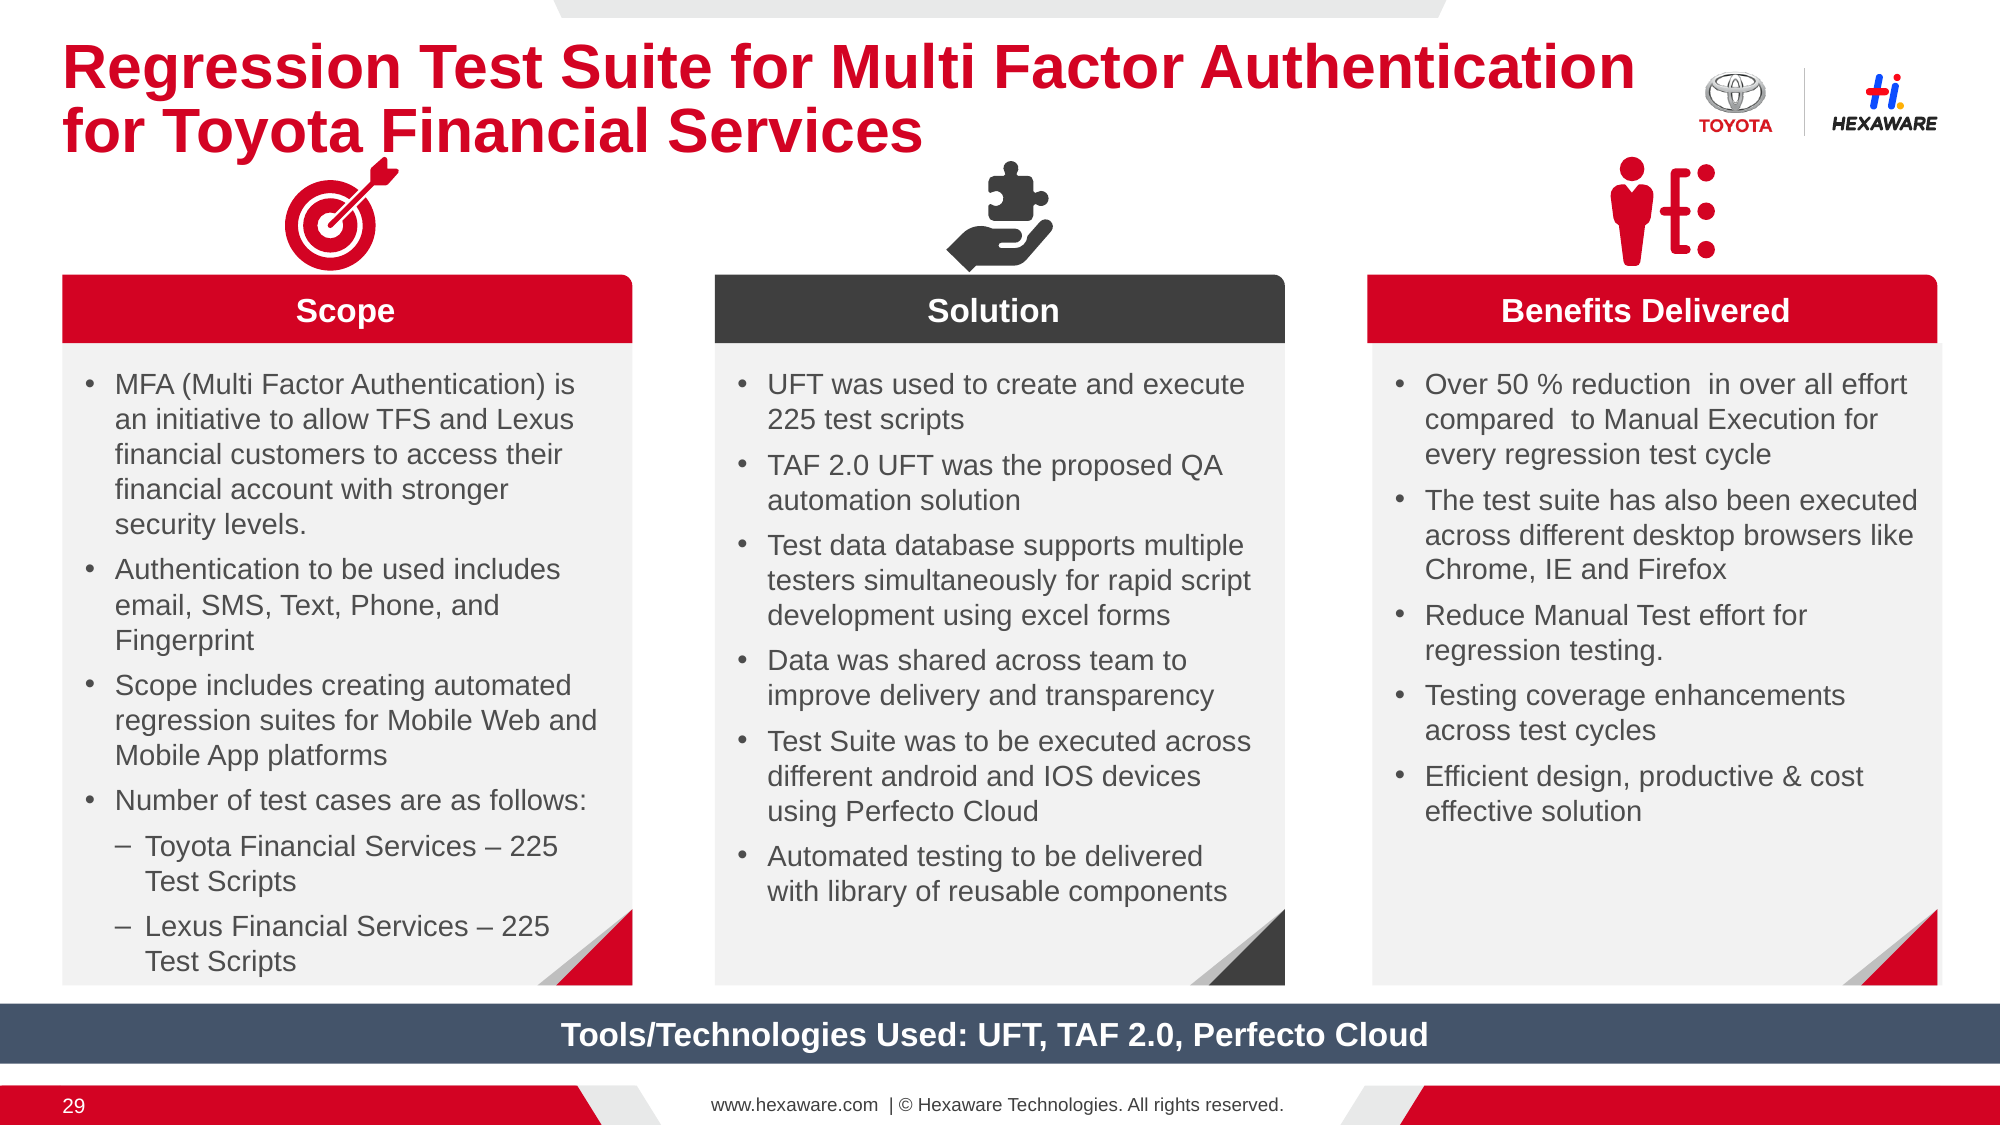

# Regression Test Suite for Multi Factor Authentication for Toyota Financial Services

Scope
Solution
Benefits Delivered
MFA (Multi Factor Authentication) is an initiative to allow TFS and Lexus financial customers to access their financial account with stronger security levels.
Authentication to be used includes email, SMS, Text, Phone, and Fingerprint
Scope includes creating automated regression suites for Mobile Web and Mobile App platforms
Number of test cases are as follows:
Toyota Financial Services – 225 Test Scripts
Lexus Financial Services – 225 Test Scripts
UFT was used to create and execute 225 test scripts
TAF 2.0 UFT was the proposed QA automation solution
Test data database supports multiple testers simultaneously for rapid script development using excel forms
Data was shared across team to improve delivery and transparency
Test Suite was to be executed across different android and IOS devices using Perfecto Cloud
Automated testing to be delivered with library of reusable components

Over 50 % reduction  in over all effort  compared  to Manual Execution for every regression test cycle
The test suite has also been executed across different desktop browsers like Chrome, IE and Firefox
Reduce Manual Test effort for regression testing.
Testing coverage enhancements across test cycles
Efficient design, productive & cost effective solution
Tools/Technologies Used: UFT, TAF 2.0, Perfecto Cloud